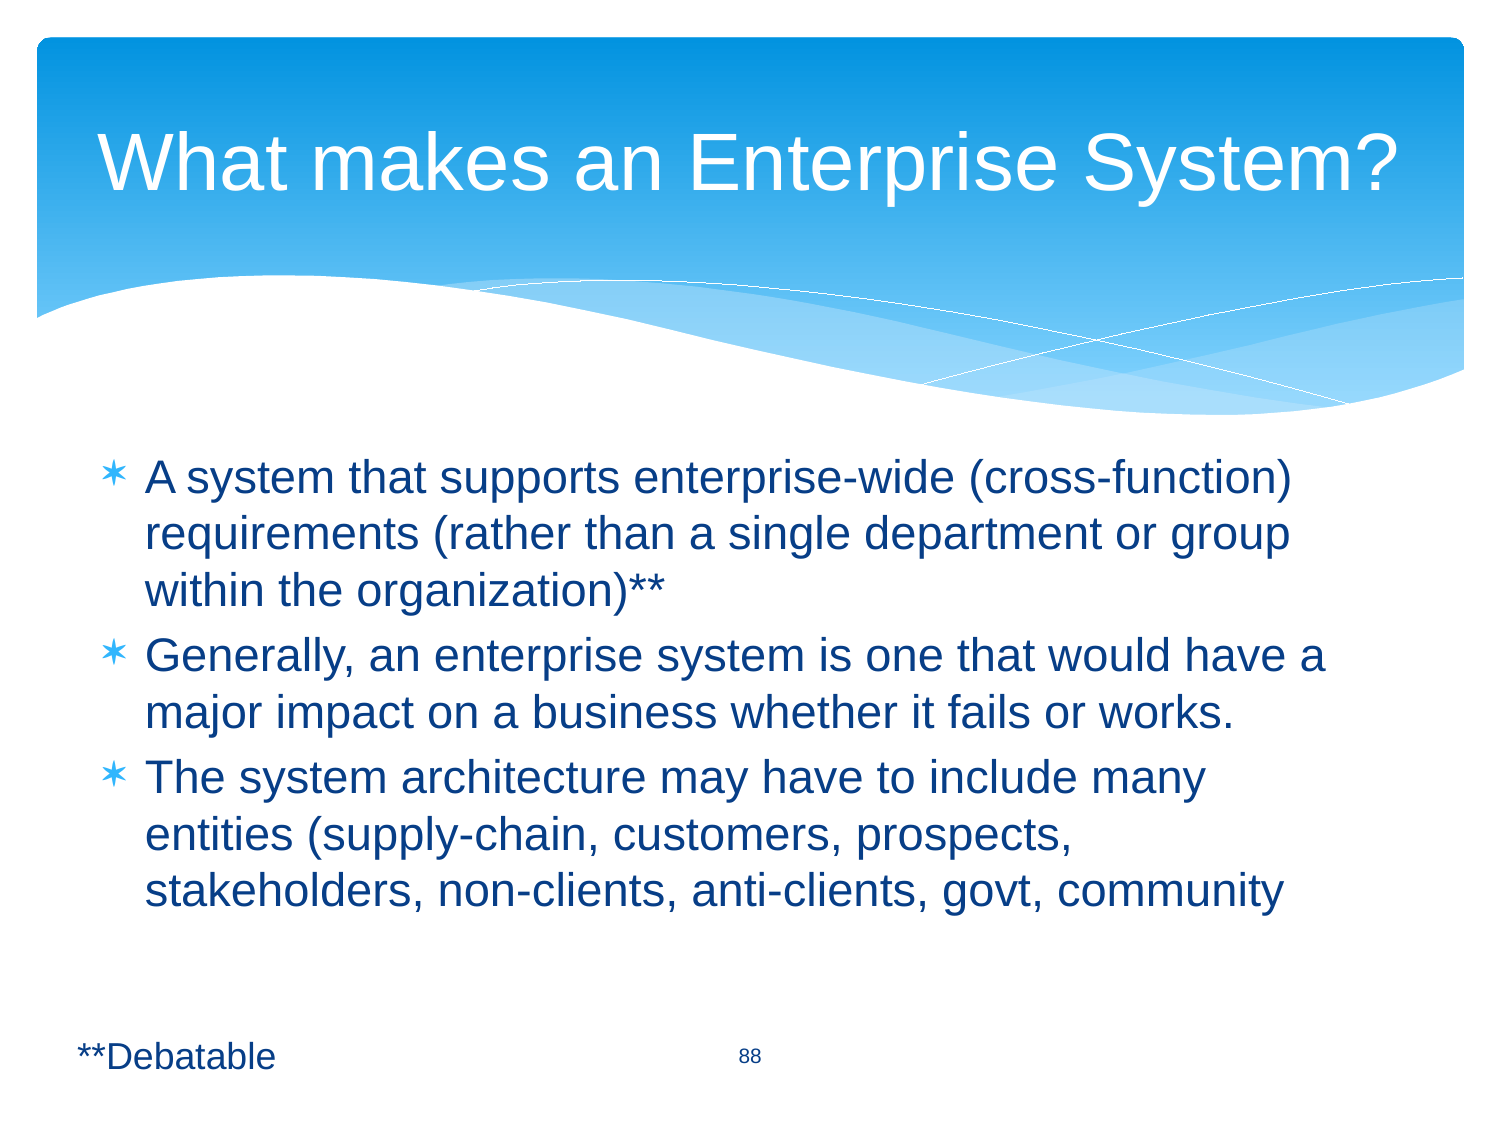

# What makes an Enterprise System?
A system that supports enterprise-wide (cross-function) requirements (rather than a single department or group within the organization)**
Generally, an enterprise system is one that would have a major impact on a business whether it fails or works.
The system architecture may have to include many entities (supply-chain, customers, prospects, stakeholders, non-clients, anti-clients, govt, community
**Debatable
88